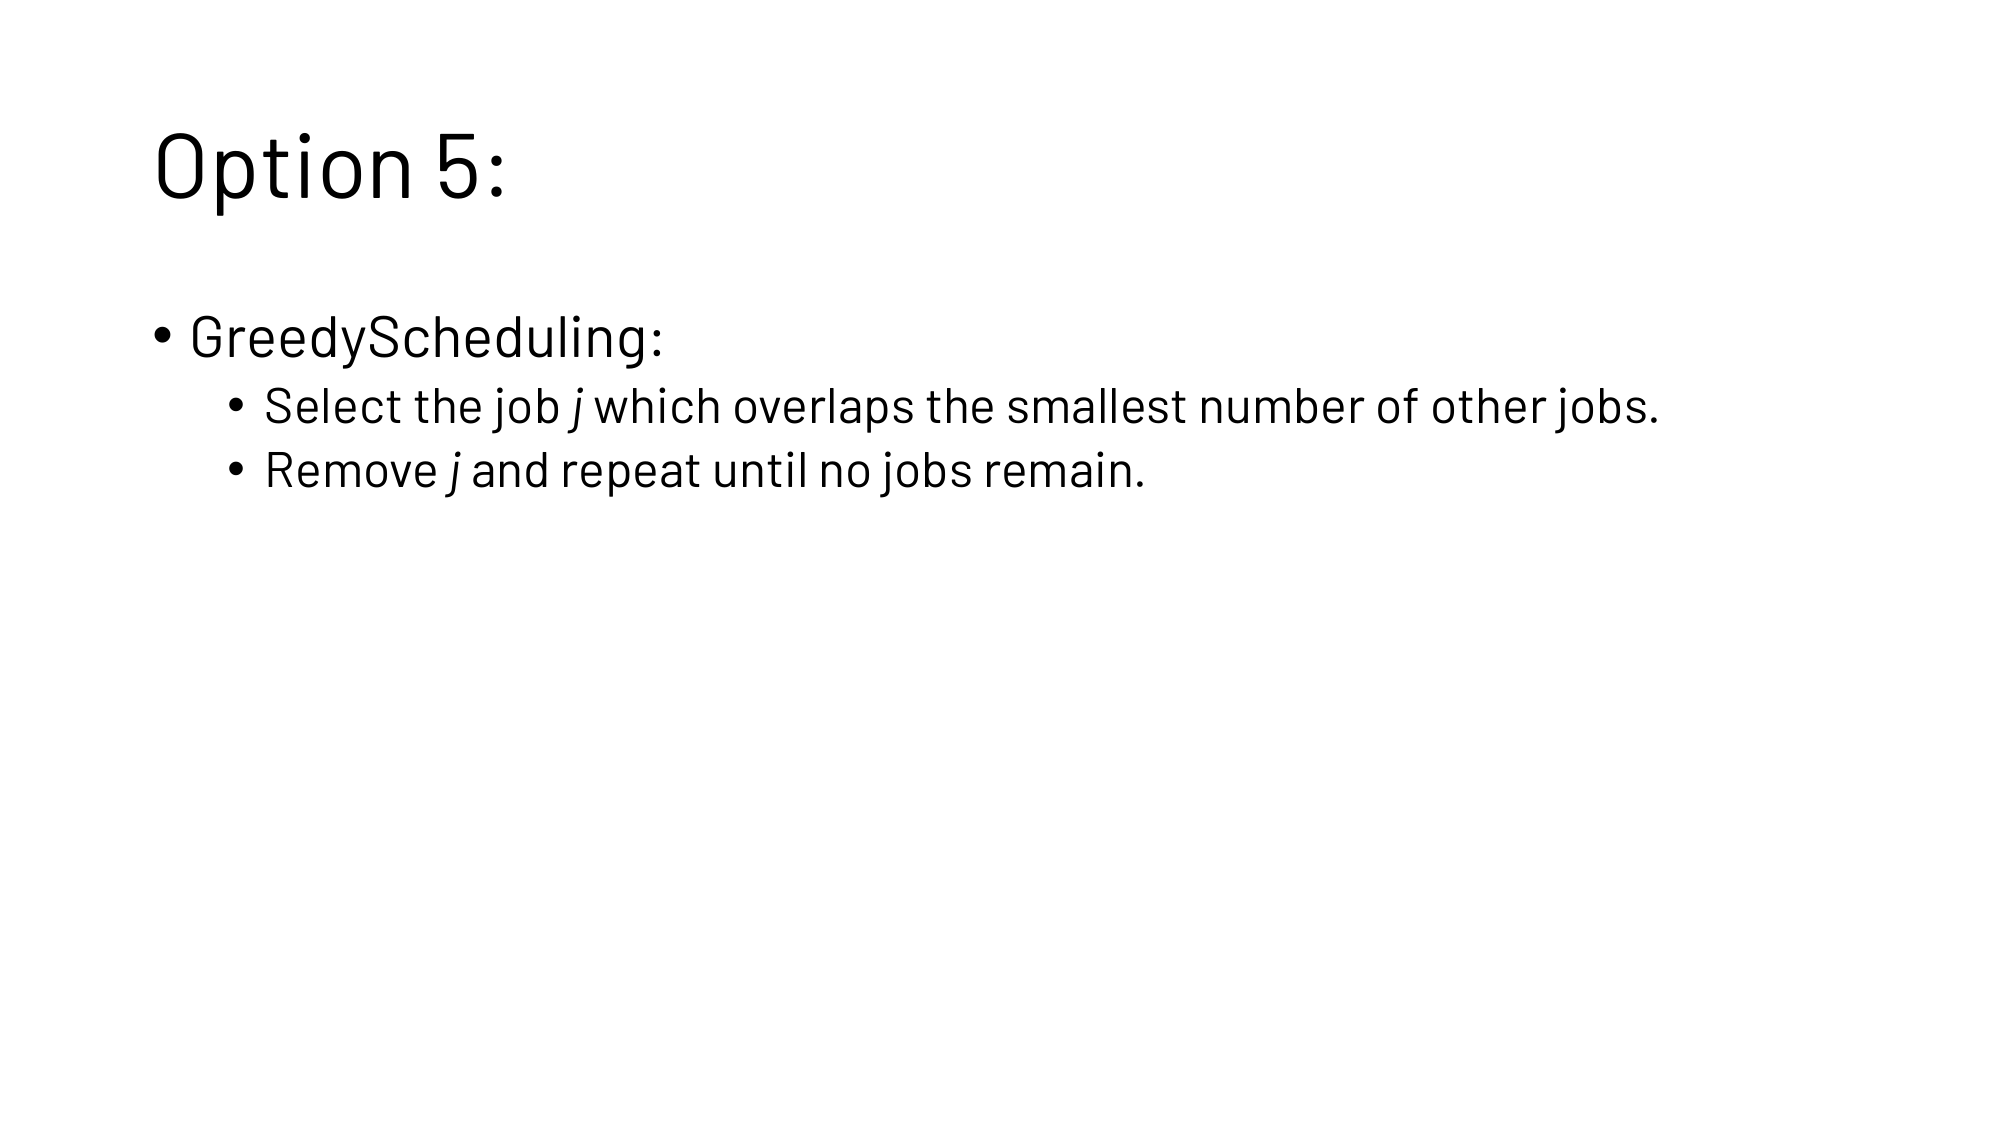

# Option 5:
GreedyScheduling:
Select the job j which overlaps the smallest number of other jobs.
Remove j and repeat until no jobs remain.